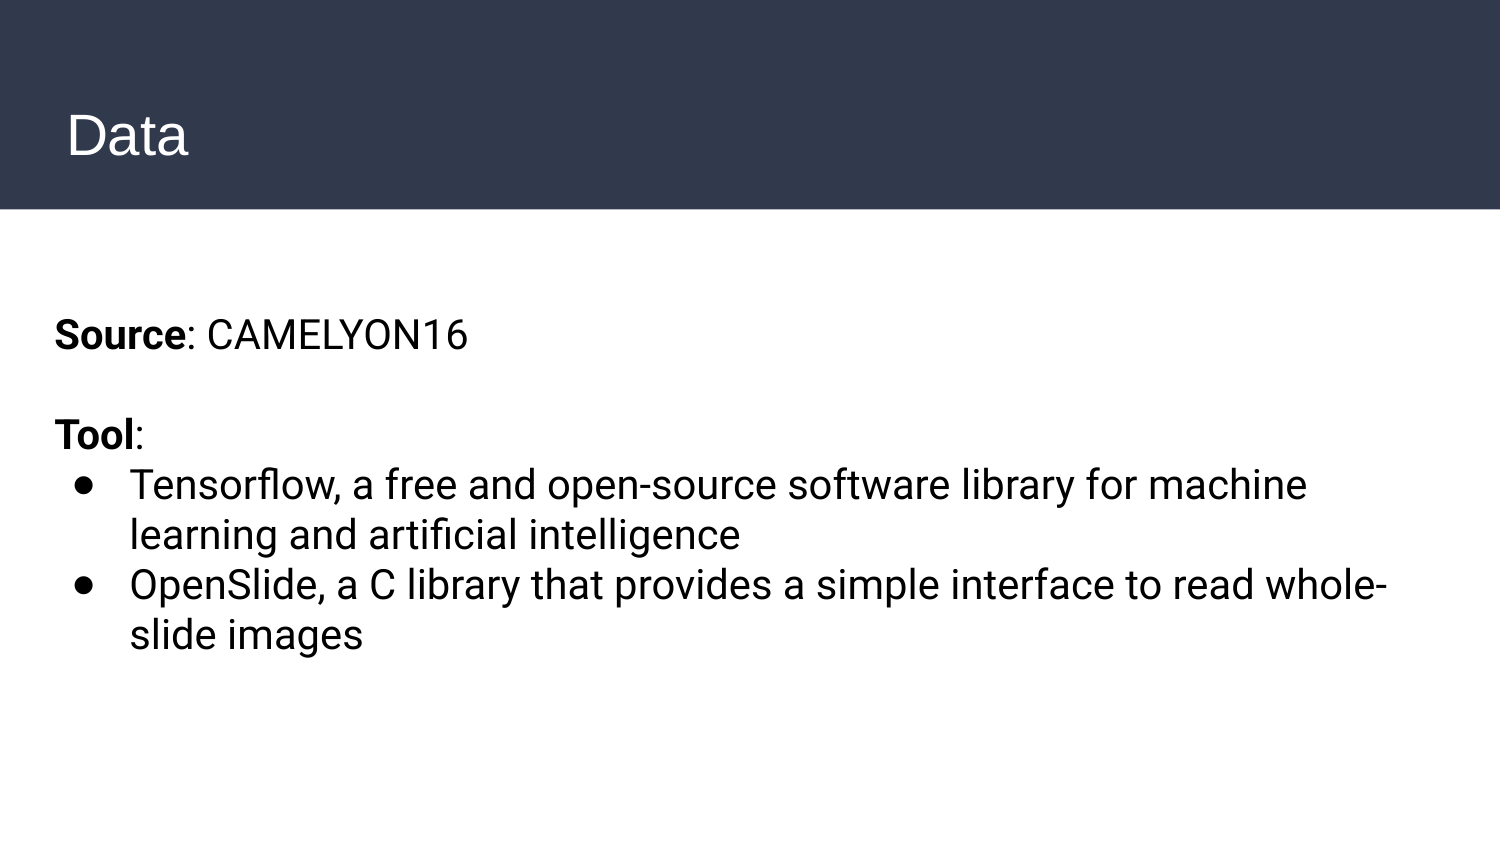

# Data

Source: CAMELYON16

Tool:
Tensorflow, a free and open-source software library for machine learning and artificial intelligence
OpenSlide, a C library that provides a simple interface to read whole-slide images